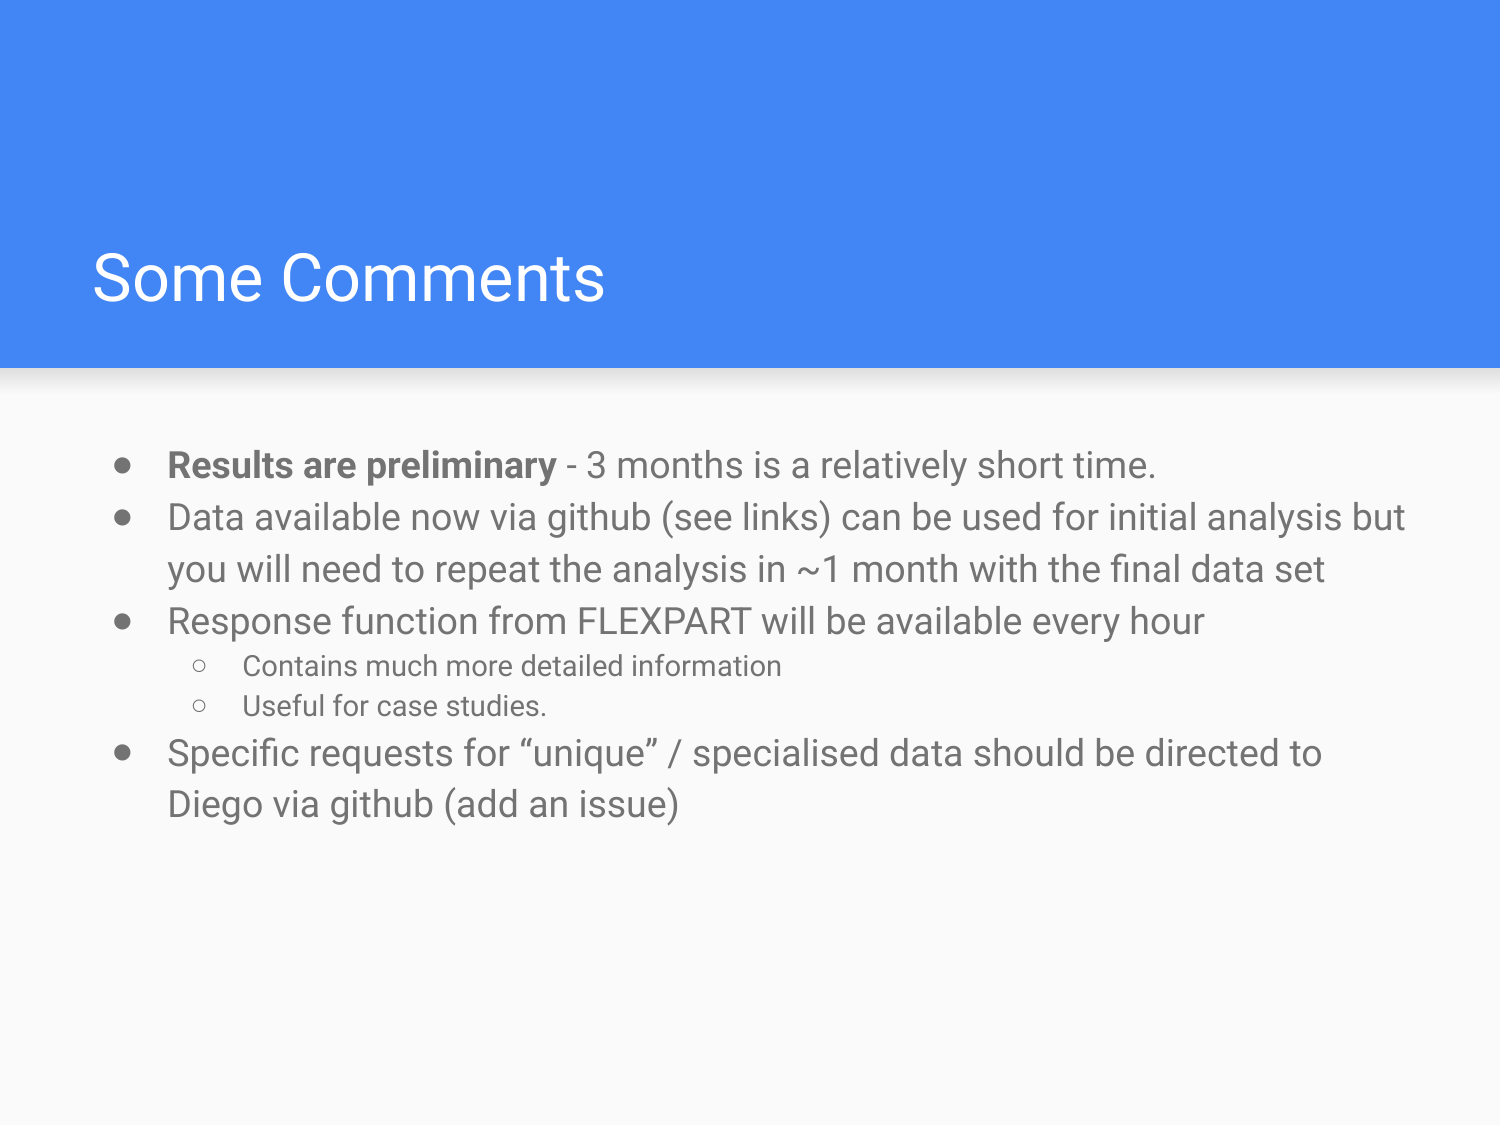

# Some Comments
Results are preliminary - 3 months is a relatively short time.
Data available now via github (see links) can be used for initial analysis but you will need to repeat the analysis in ~1 month with the final data set
Response function from FLEXPART will be available every hour
Contains much more detailed information
Useful for case studies.
Specific requests for “unique” / specialised data should be directed to Diego via github (add an issue)